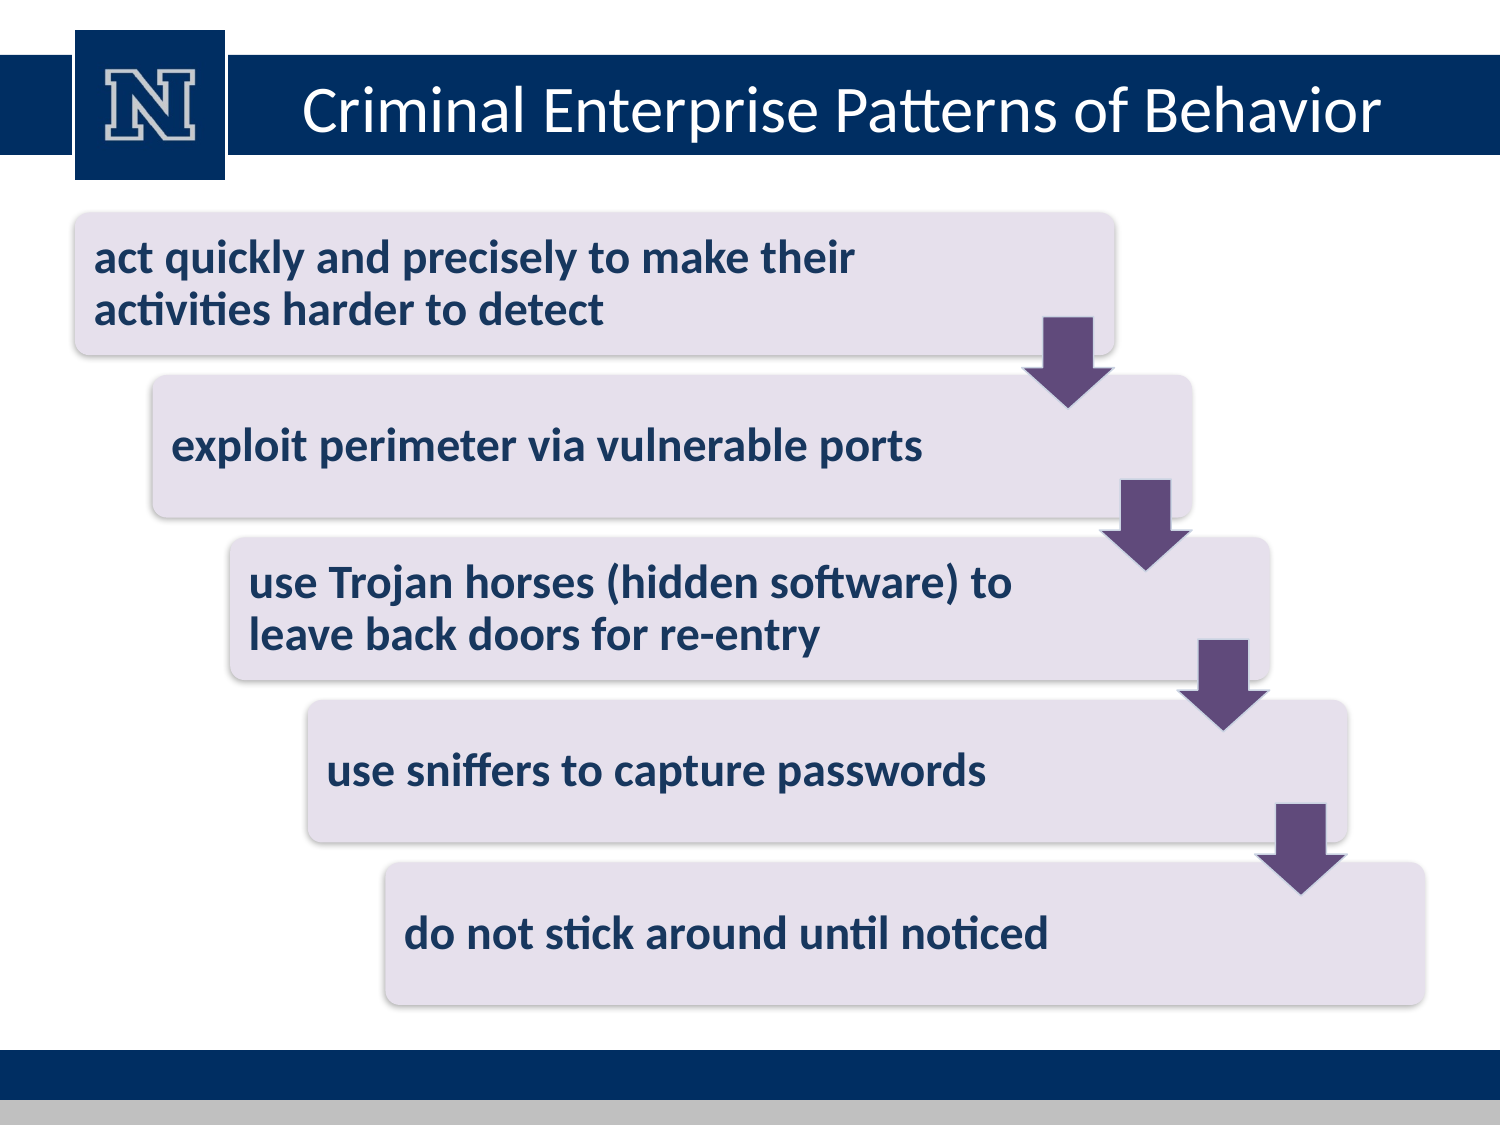

# Criminal Enterprise Patterns of Behavior
act quickly and precisely to make their activities harder to detect

exploit perimeter via vulnerable ports

use Trojan horses (hidden software) to leave back doors for re-entry

use sniffers to capture passwords

do not stick around until noticed